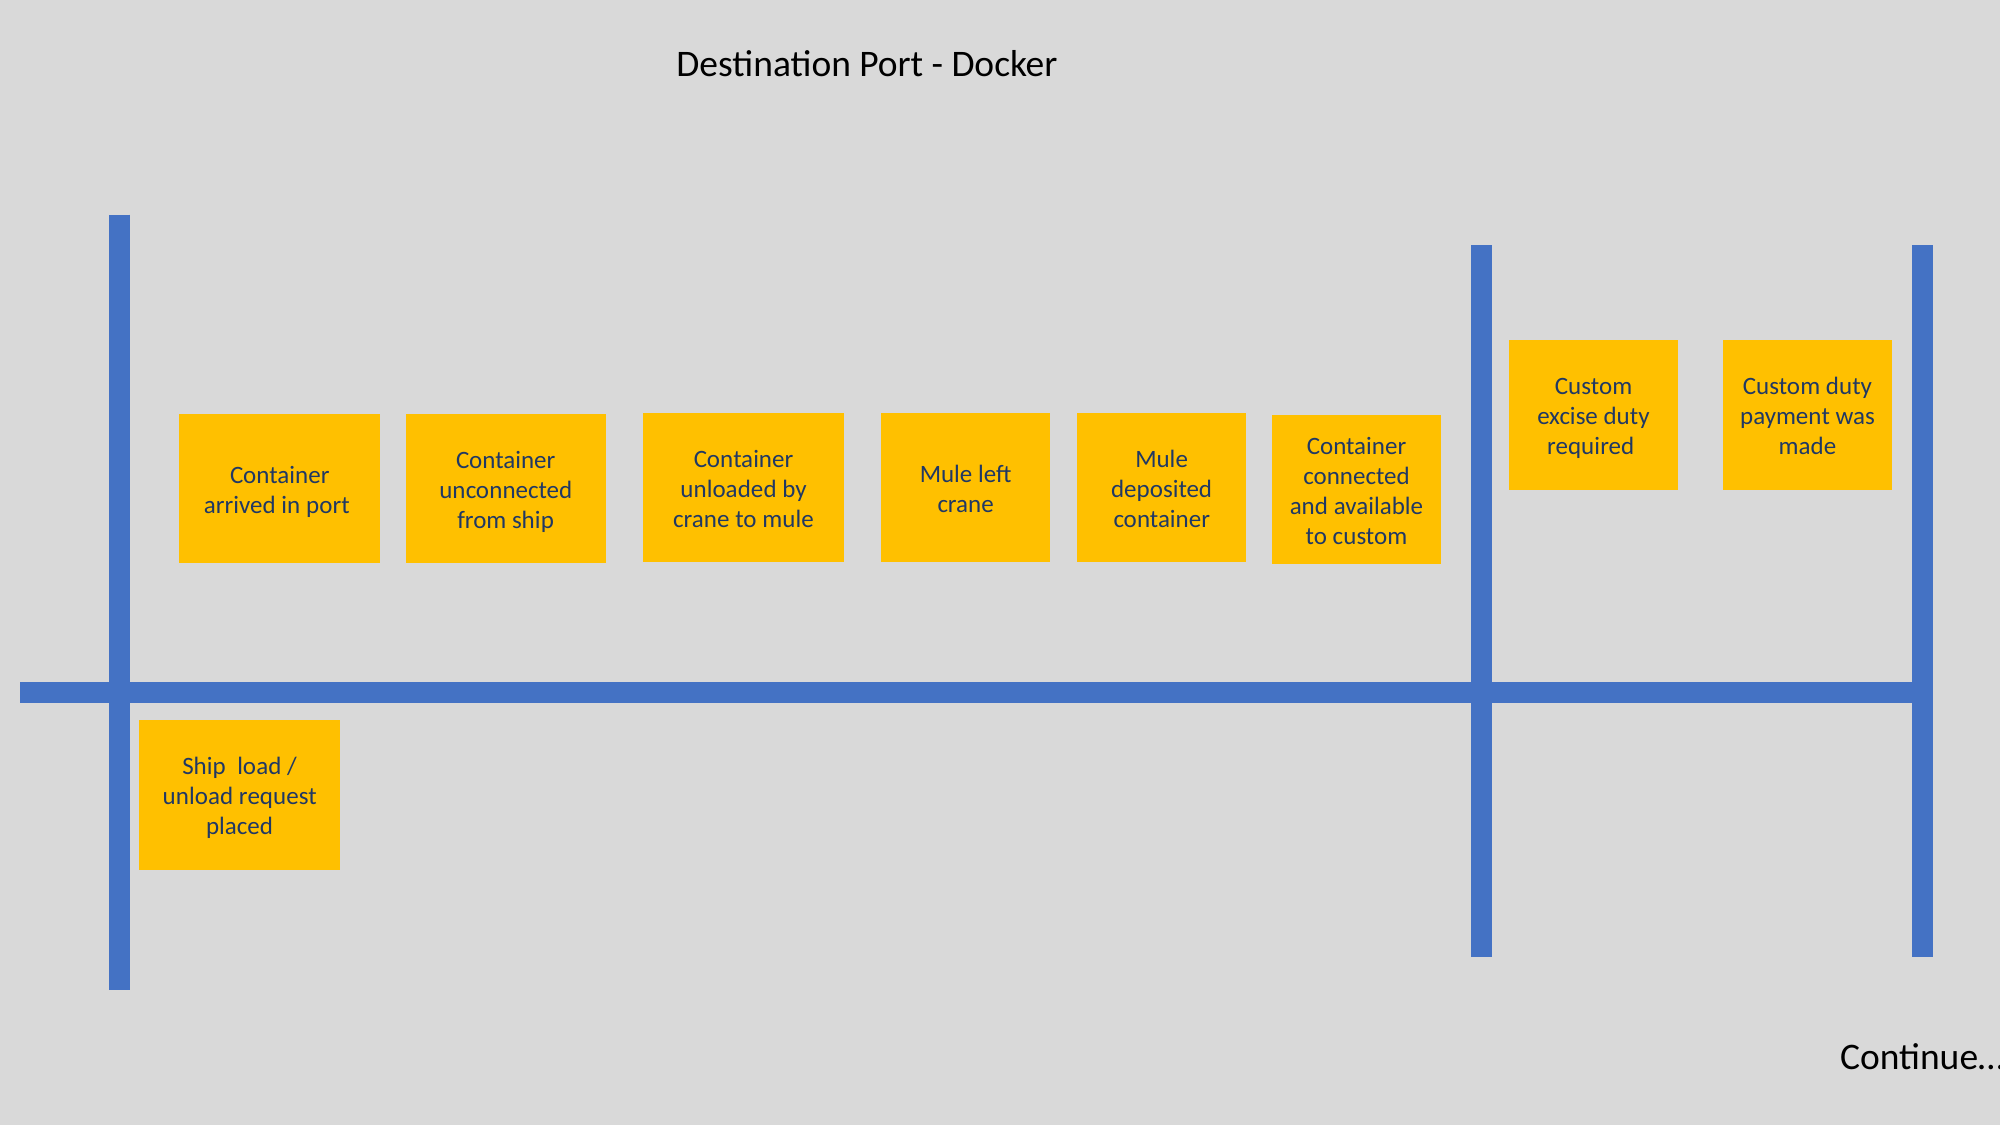

Destination Port - Docker
Custom excise duty required
Custom duty payment was made
Mule deposited container
Container unloaded by crane to mule
Mule left crane
Container unconnected from ship
Container arrived in port
Container connected and available to custom
Ship  load / unload request placed
Continue…